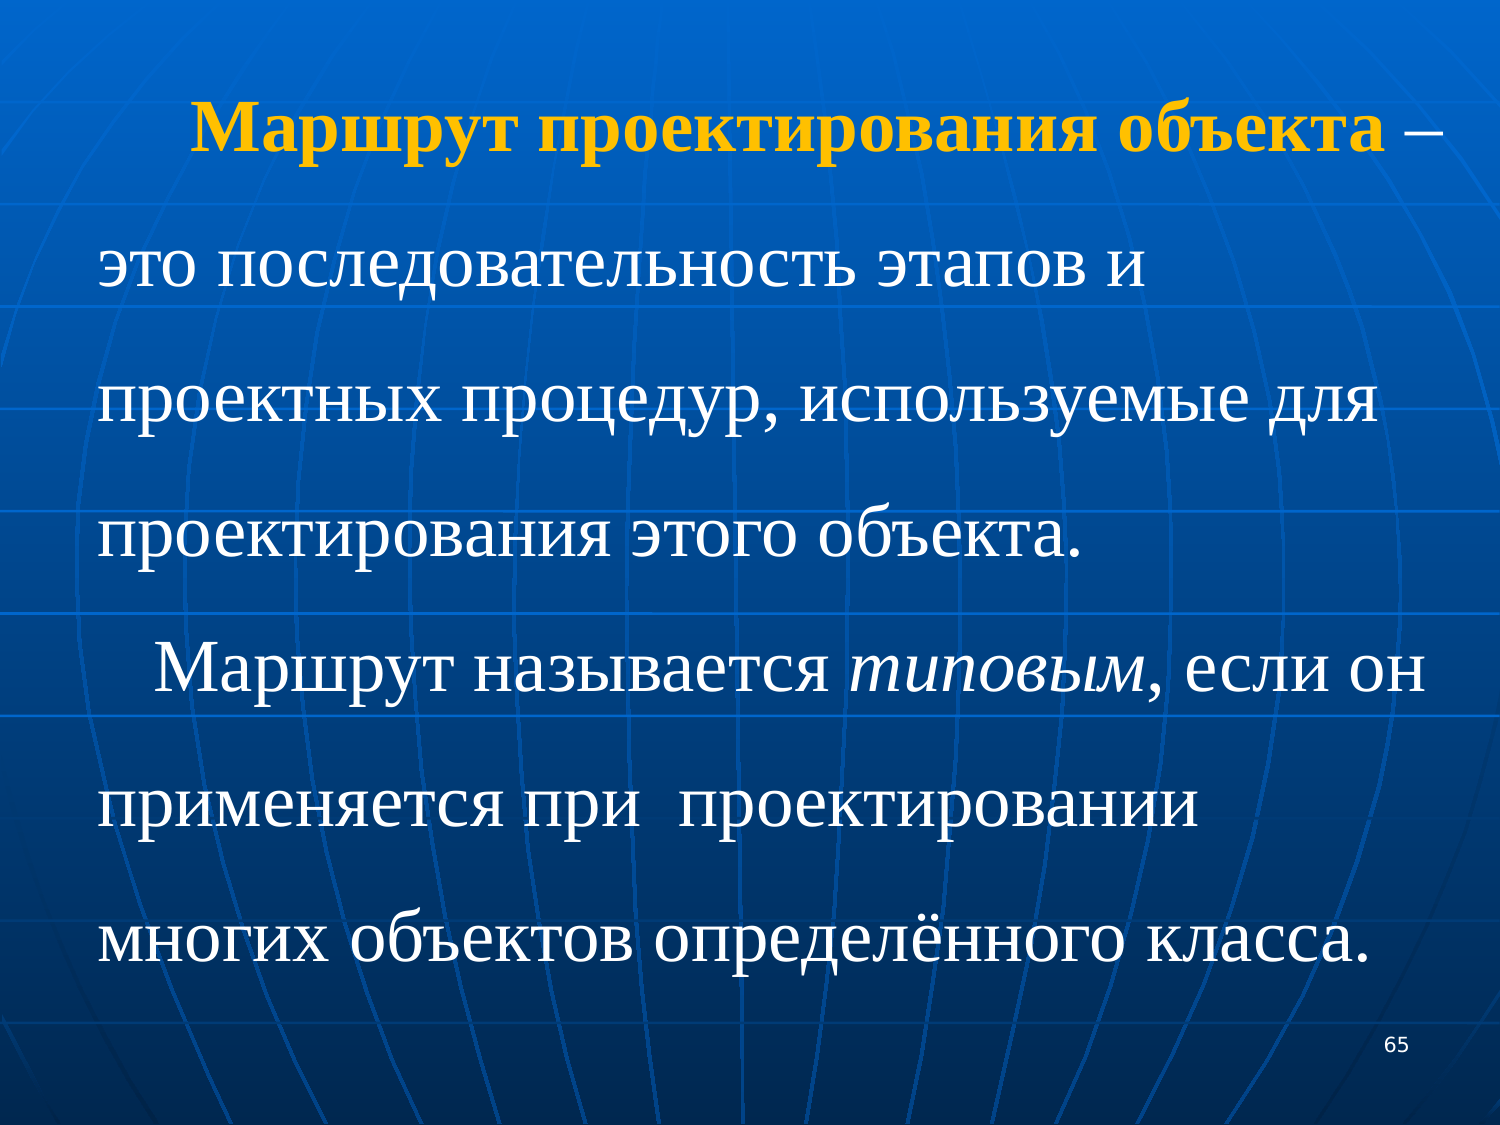

Маршрут проектирования объекта – это последовательность этапов и проектных процедур, используемые для проектирования этого объекта.
   Маршрут называется типовым, если он применяется при  проектировании многих объектов определённого класса.

65